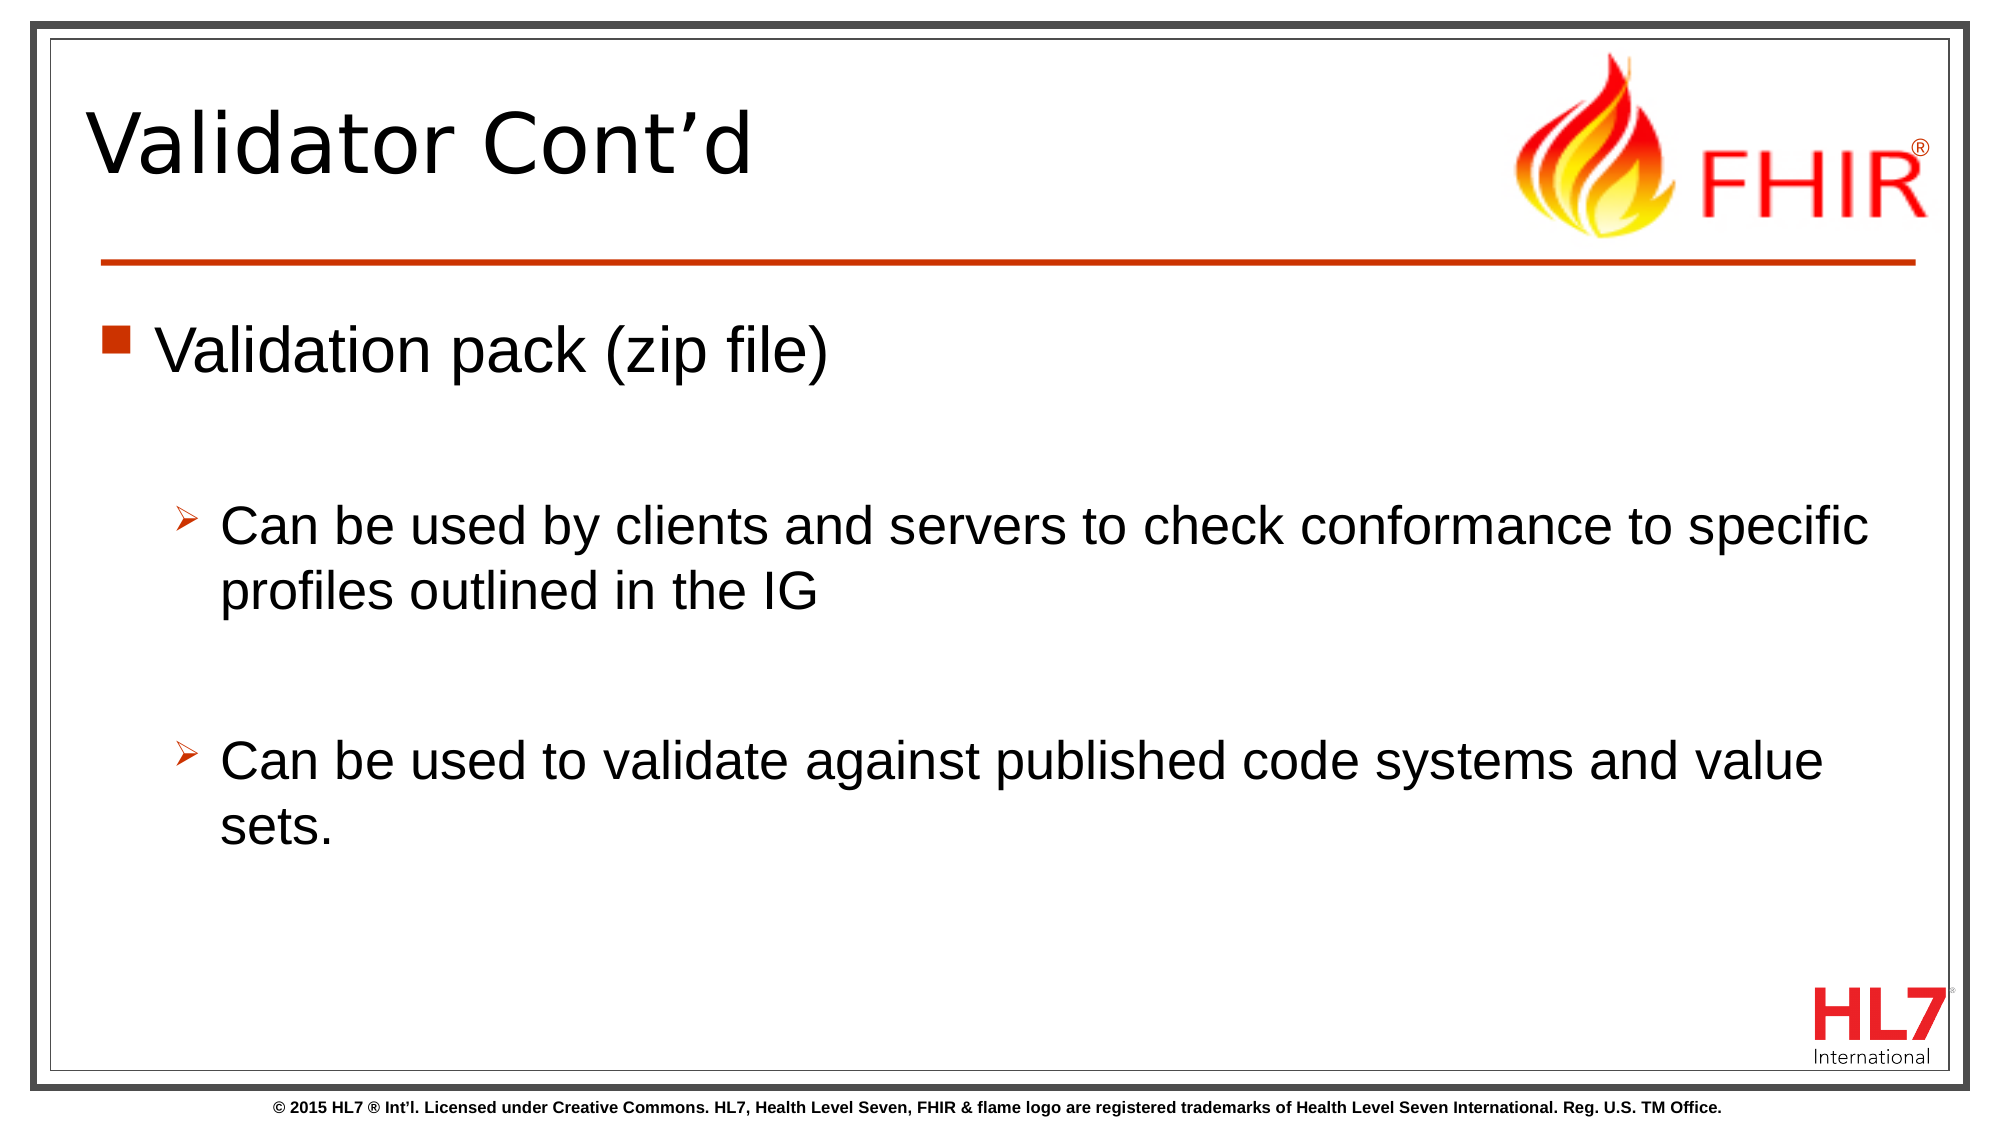

# Validator Cont’d
Validation pack (zip file)

Can be used by clients and servers to check conformance to specific profiles outlined in the IG

Can be used to validate against published code systems and value sets.